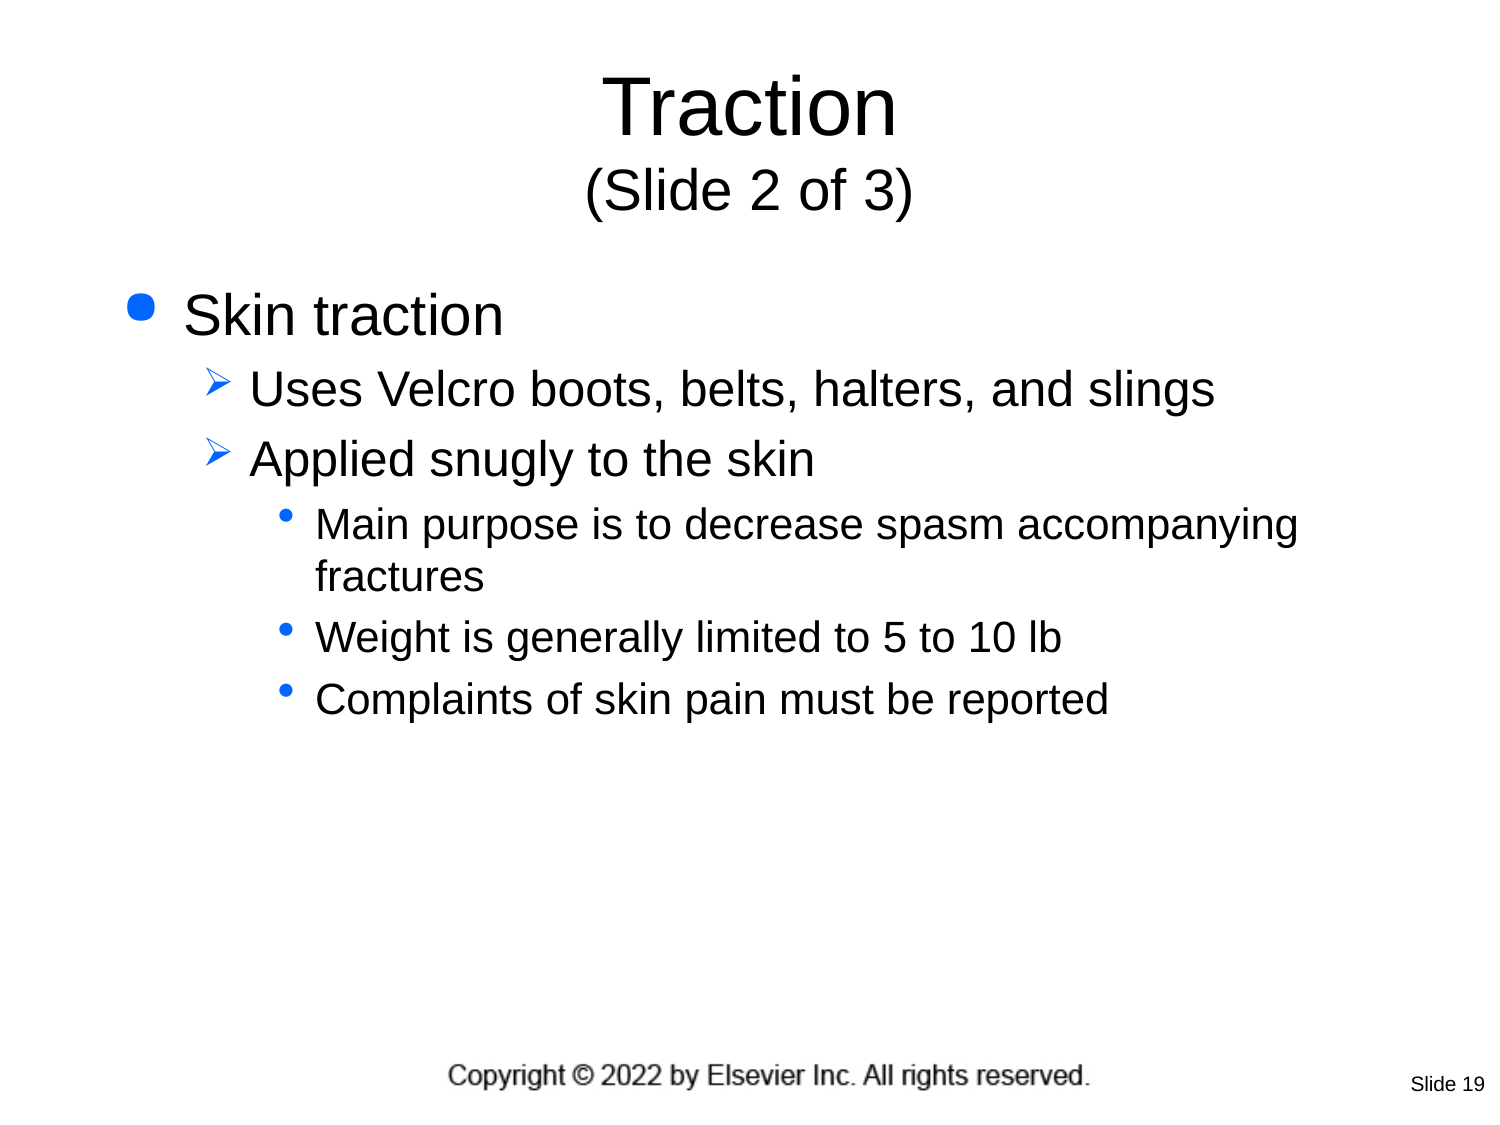

# Traction (Slide 2 of 3)
Skin traction
Uses Velcro boots, belts, halters, and slings
Applied snugly to the skin
Main purpose is to decrease spasm accompanying fractures
Weight is generally limited to 5 to 10 lb
Complaints of skin pain must be reported
Slide 19